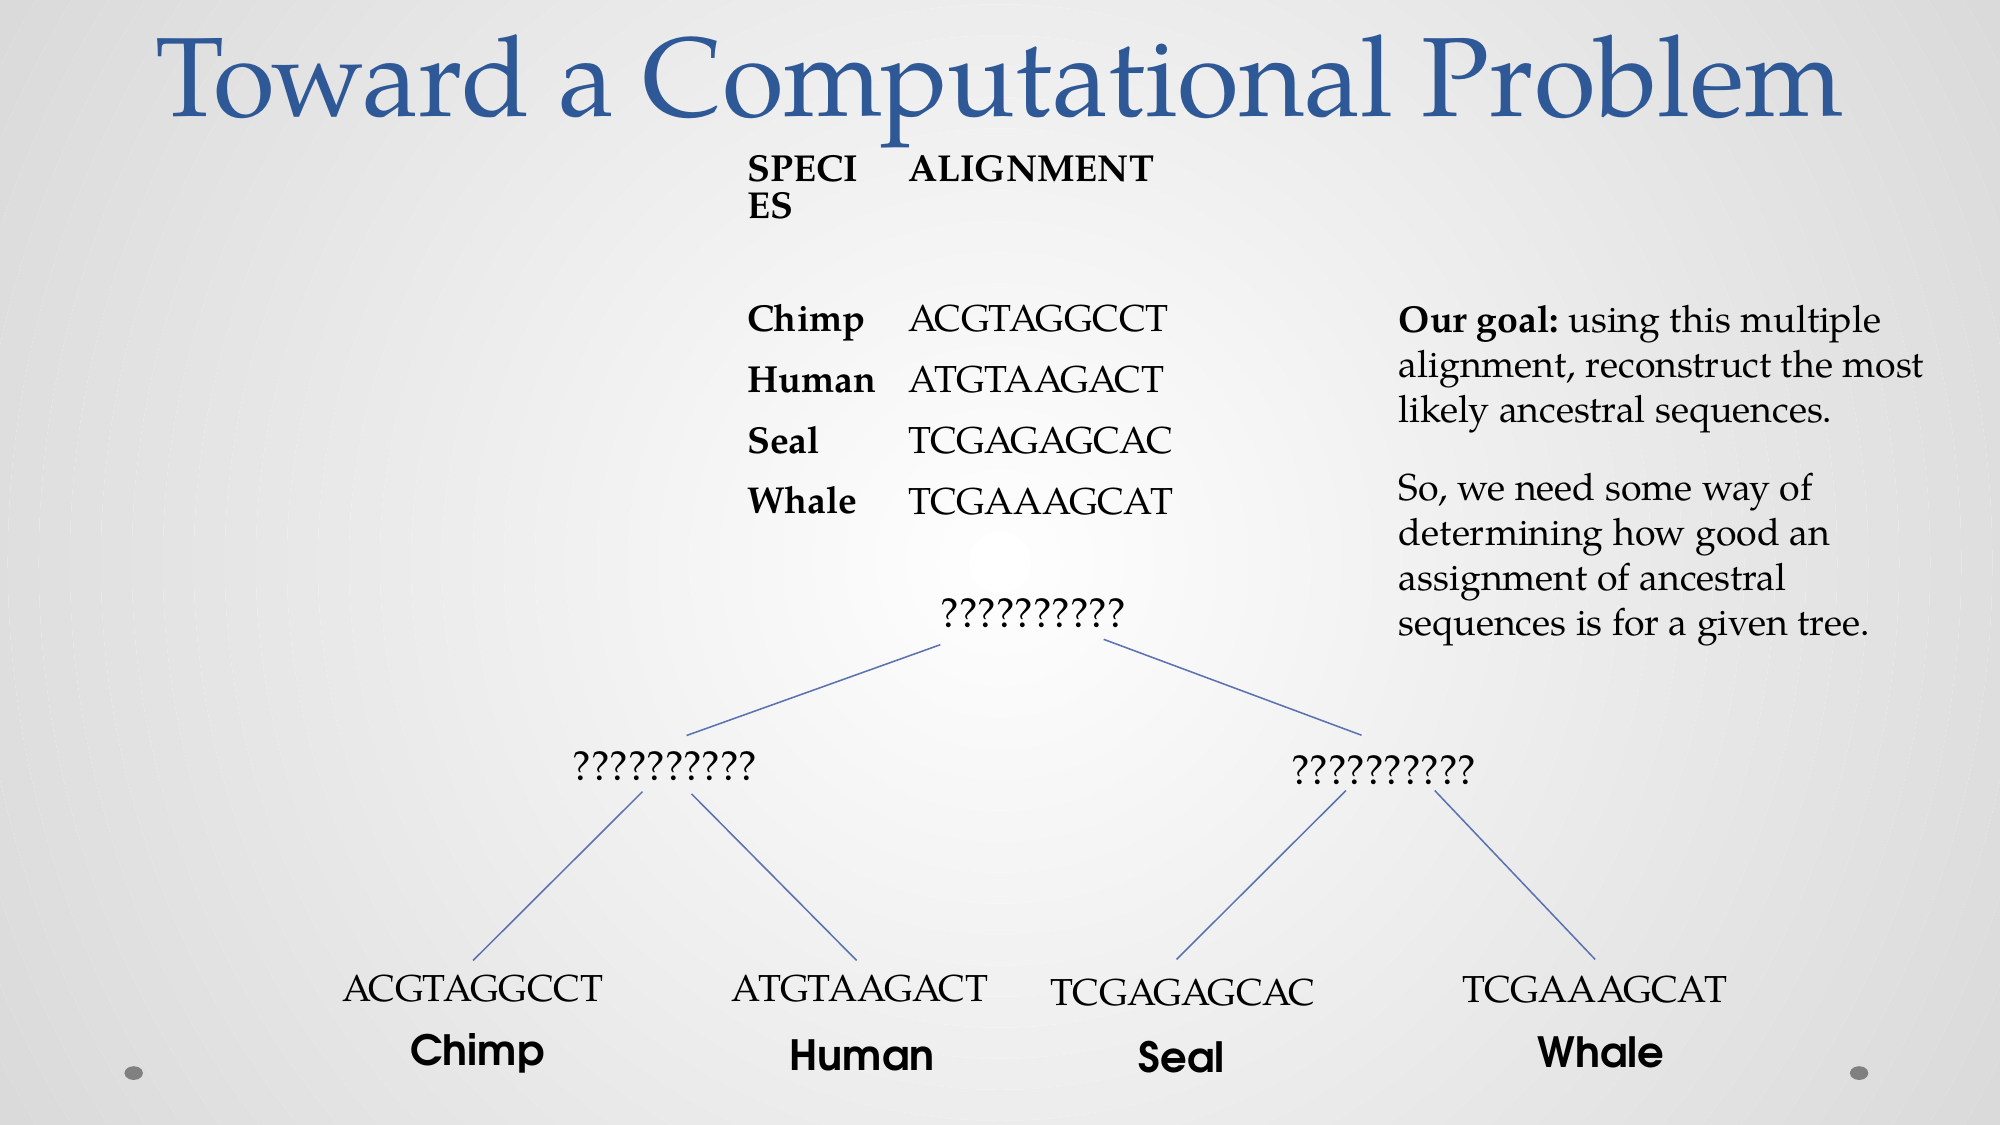

# Toward a Computational Problem
| Species | Alignment |
| --- | --- |
| Chimp | ACGTAGGCCT |
| Human | ATGTAAGACT |
| Seal | TCGAGAGCAC |
| Whale | TCGAAAGCAT |
Our goal: using this multiple alignment, reconstruct the most likely ancestral sequences.
So, we need some way of determining how good an assignment of ancestral sequences is for a given tree.
??????????
??????????
??????????
ACGTAGGCCT
ATGTAAGACT
TCGAAAGCAT
TCGAGAGCAC
Chimp
Whale
Human
Seal